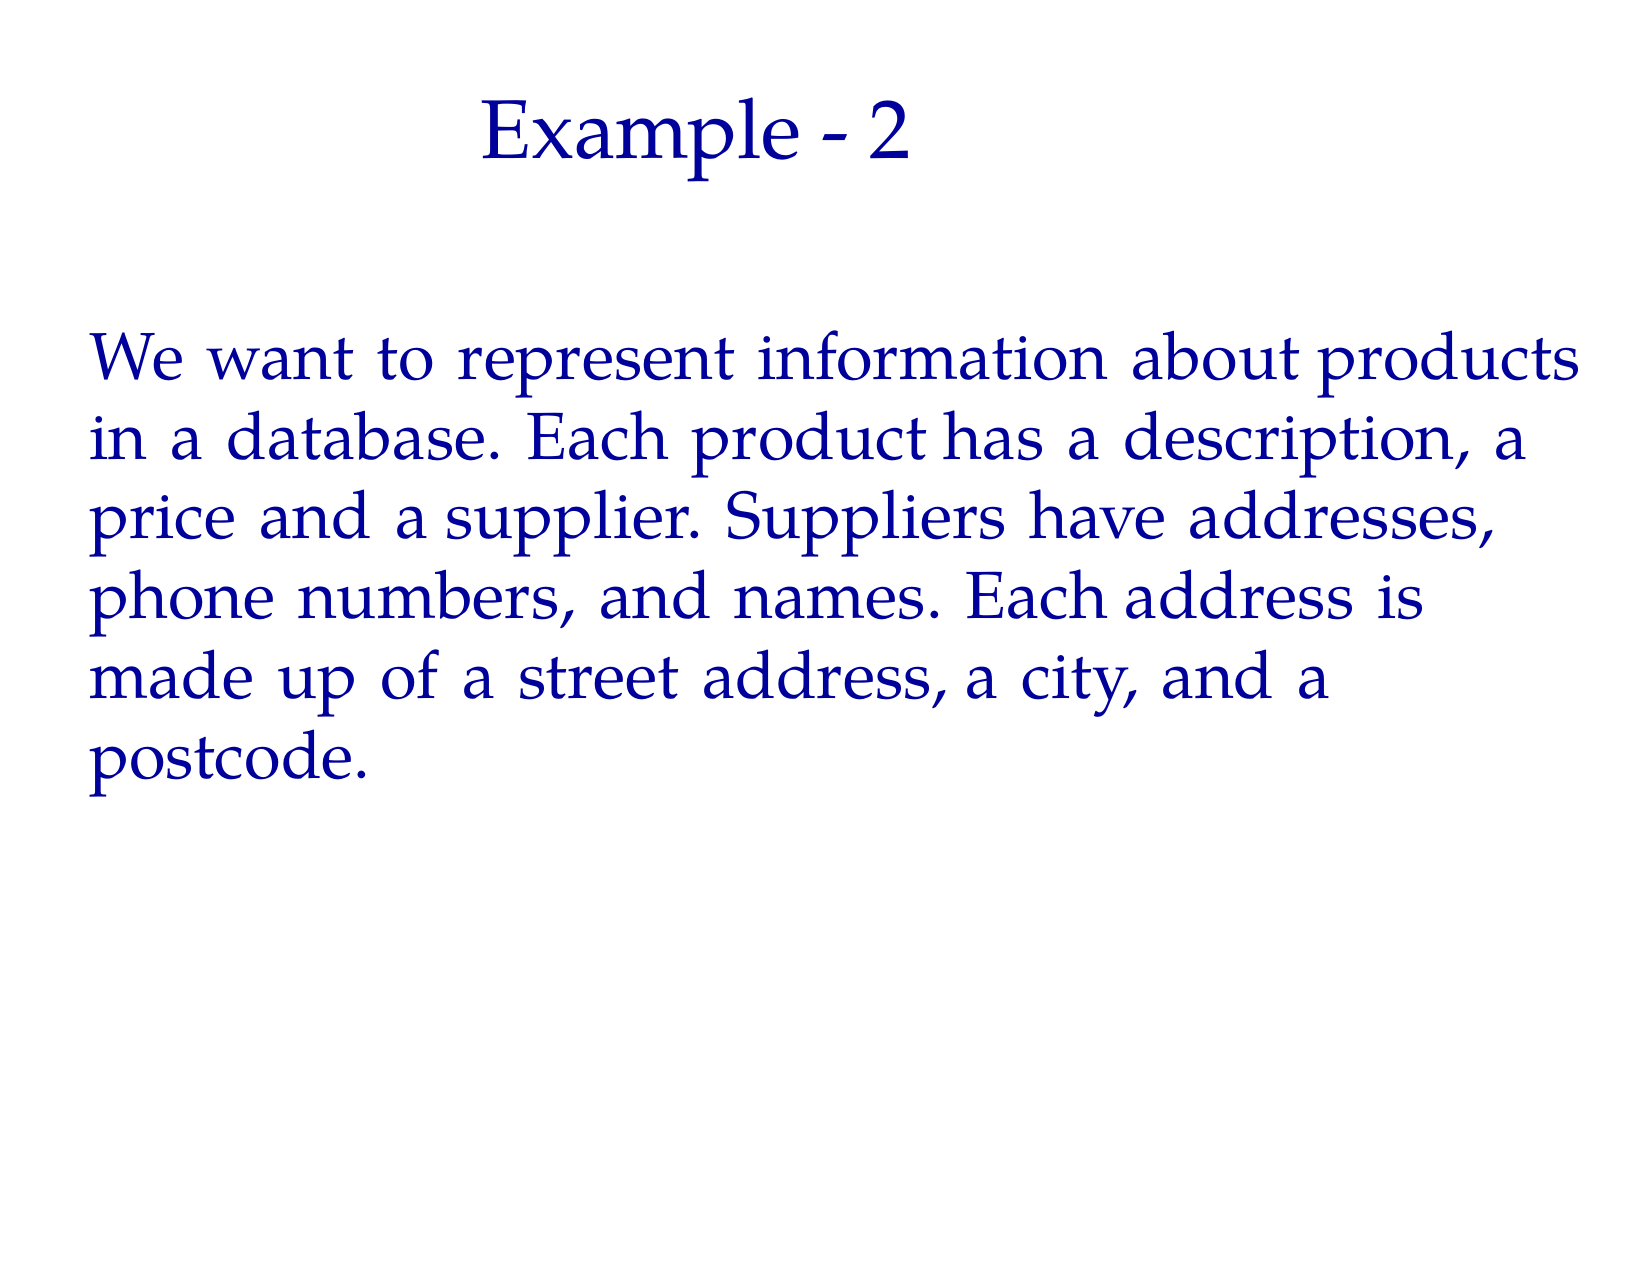

# Example - 2
We want to represent information about products in a database. Each product has a description, a price and a supplier. Suppliers have addresses, phone numbers, and names. Each address is made up of a street address, a city, and a postcode.